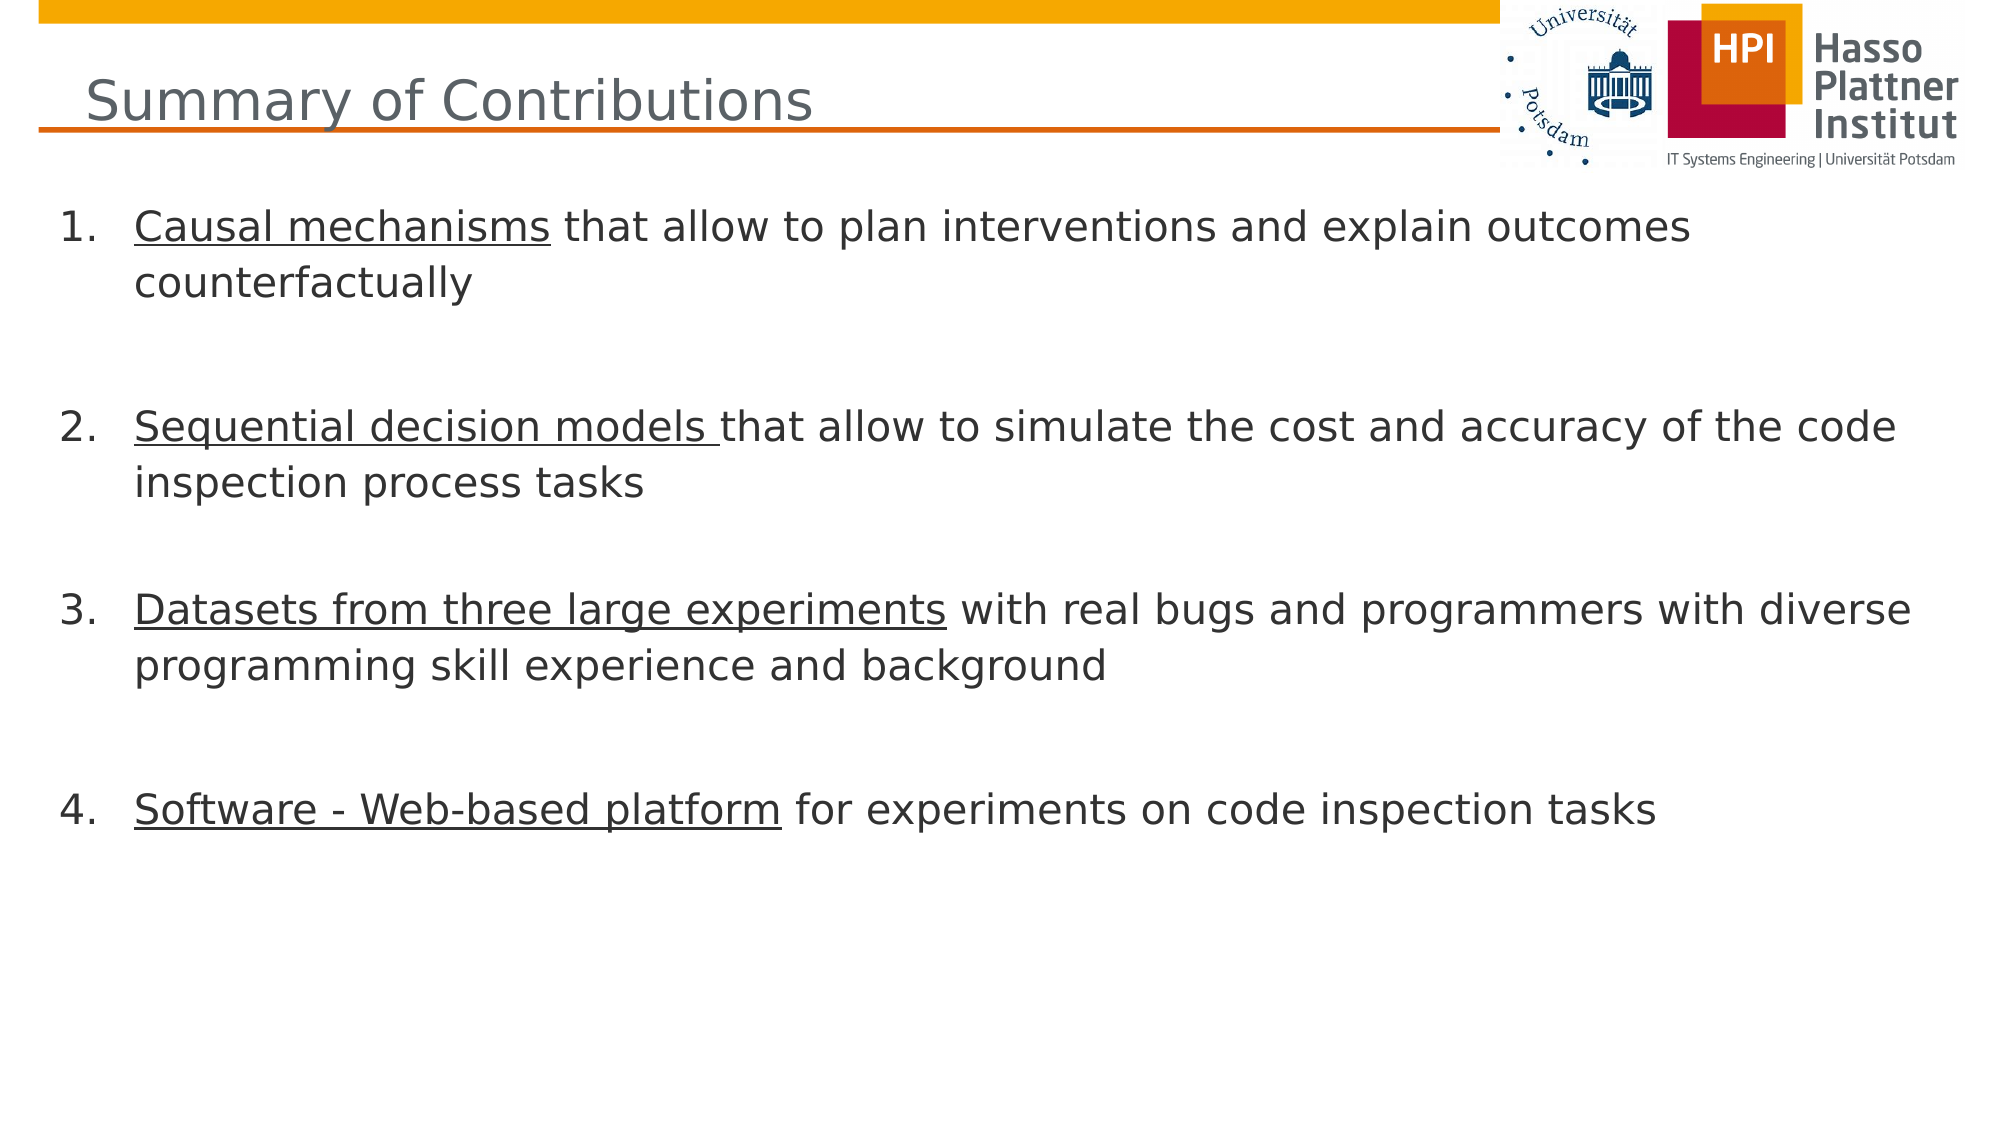

# Summary of Contributions
Causal mechanisms that allow to plan interventions and explain outcomes counterfactually

Sequential decision models that allow to simulate the cost and accuracy of the code inspection process tasks
Datasets from three large experiments with real bugs and programmers with diverse programming skill experience and background

Software - Web-based platform for experiments on code inspection tasks